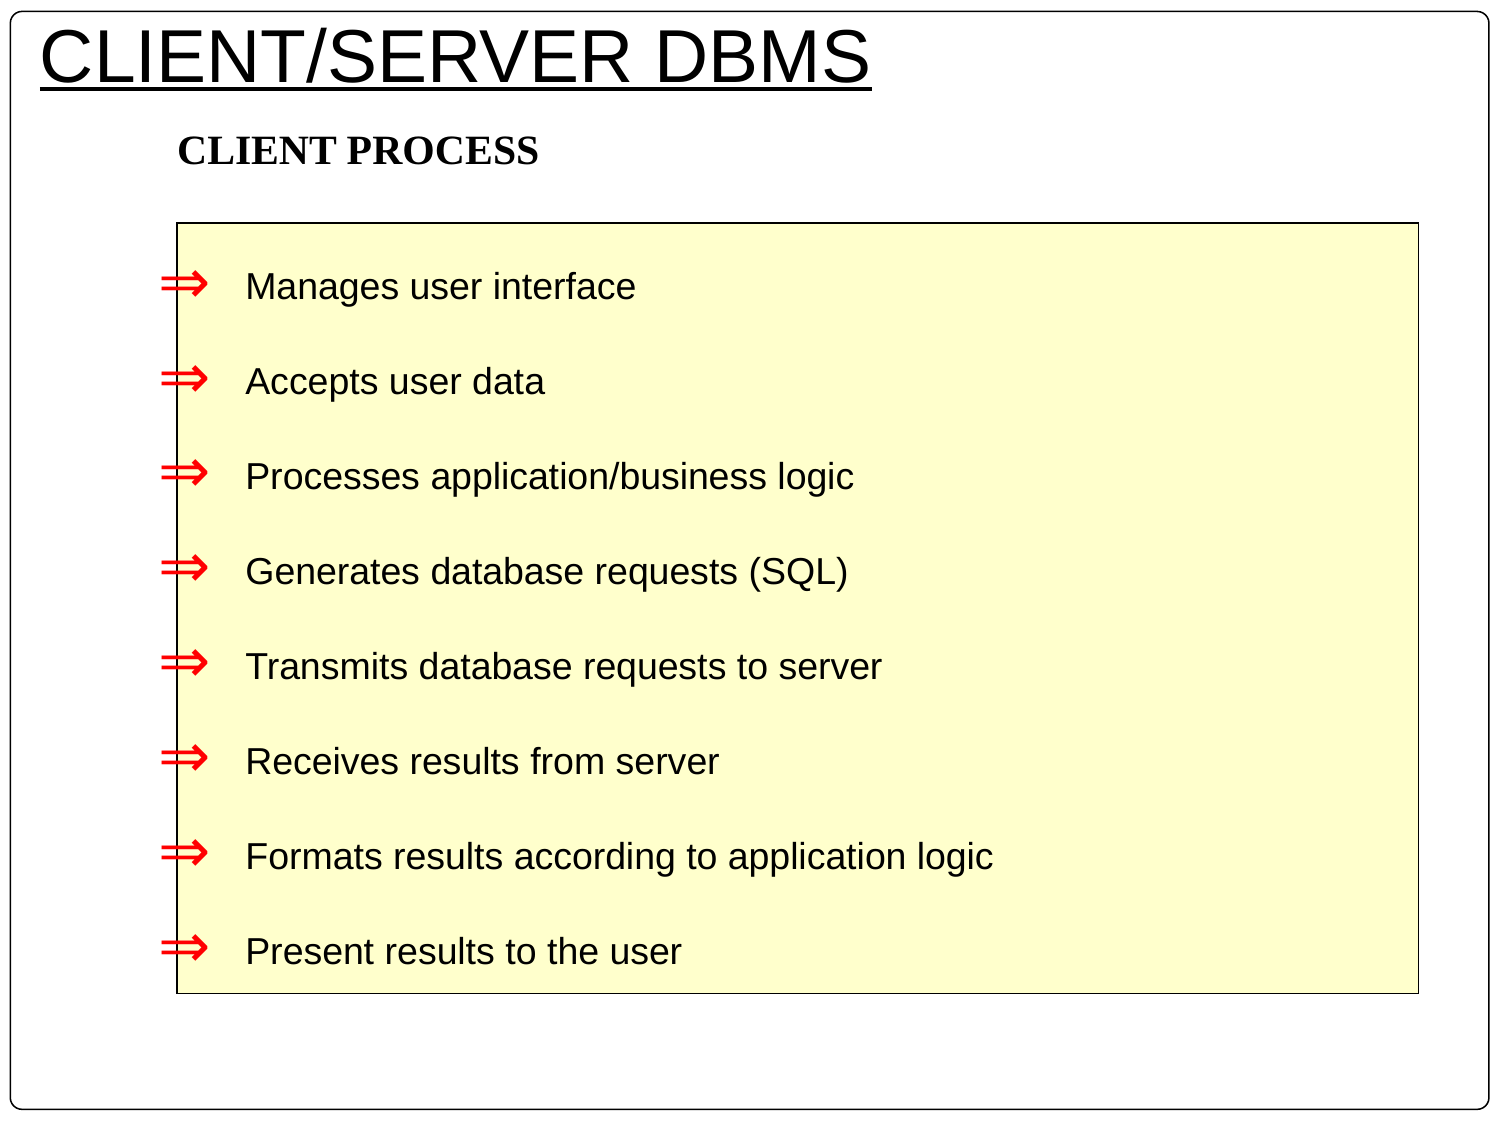

CLIENT/SERVER DBMS

  Manages user interface

  Accepts user data

  Processes application/business logic

  Generates database requests (SQL)

  Transmits database requests to server

  Receives results from server

  Formats results according to application logic

  Present results to the user
CLIENT PROCESS